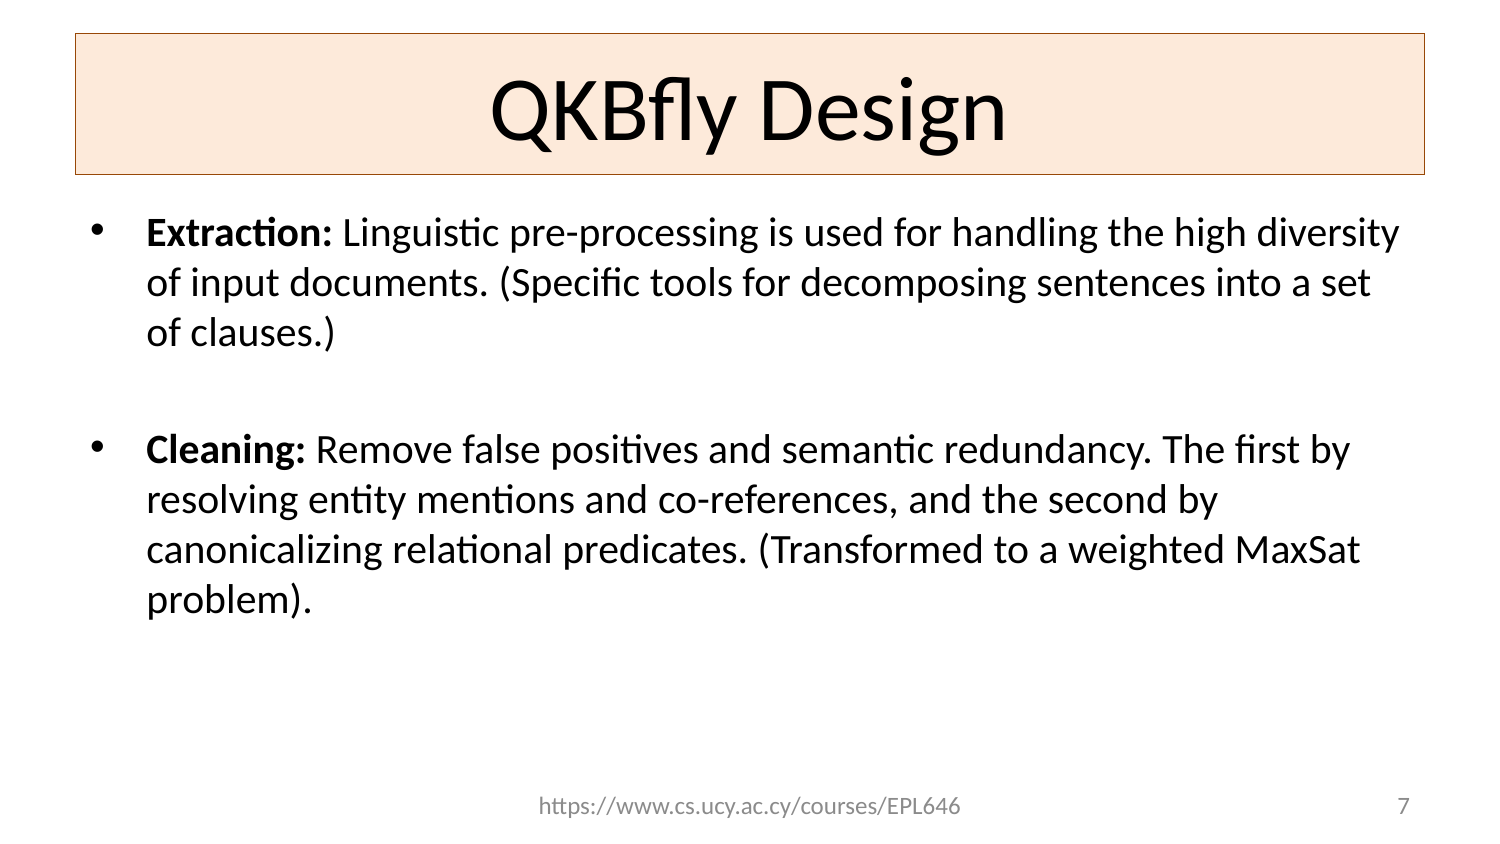

# QKBﬂy Design
Extraction: Linguistic pre-processing is used for handling the high diversity of input documents. (Specific tools for decomposing sentences into a set of clauses.)

Cleaning: Remove false positives and semantic redundancy. The first by resolving entity mentions and co-references, and the second by canonicalizing relational predicates. (Transformed to a weighted MaxSat problem).
https://www.cs.ucy.ac.cy/courses/EPL646
7